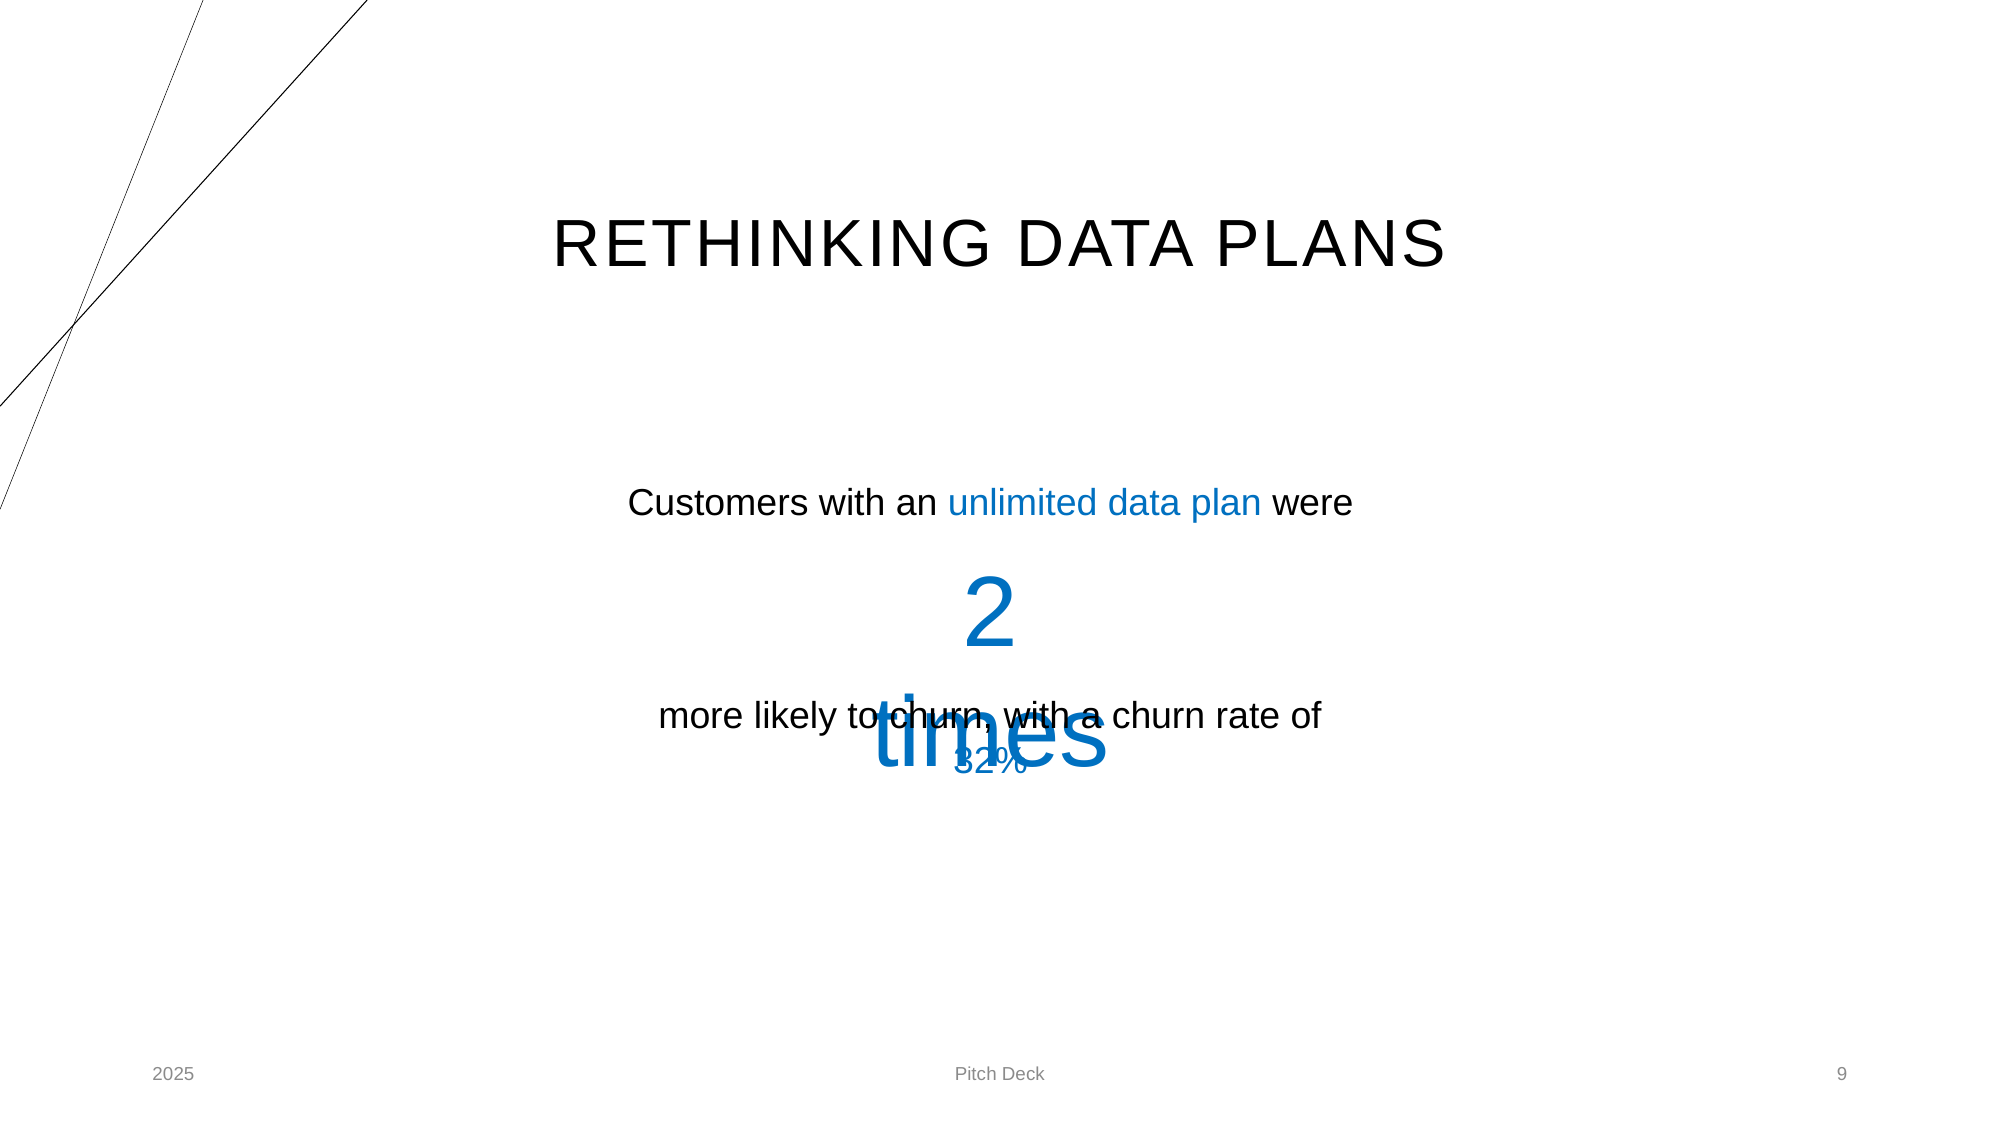

# Rethinking Data Plans
Customers with an unlimited data plan were
2 times
more likely to churn, with a churn rate of 32%
2025
Pitch Deck
9